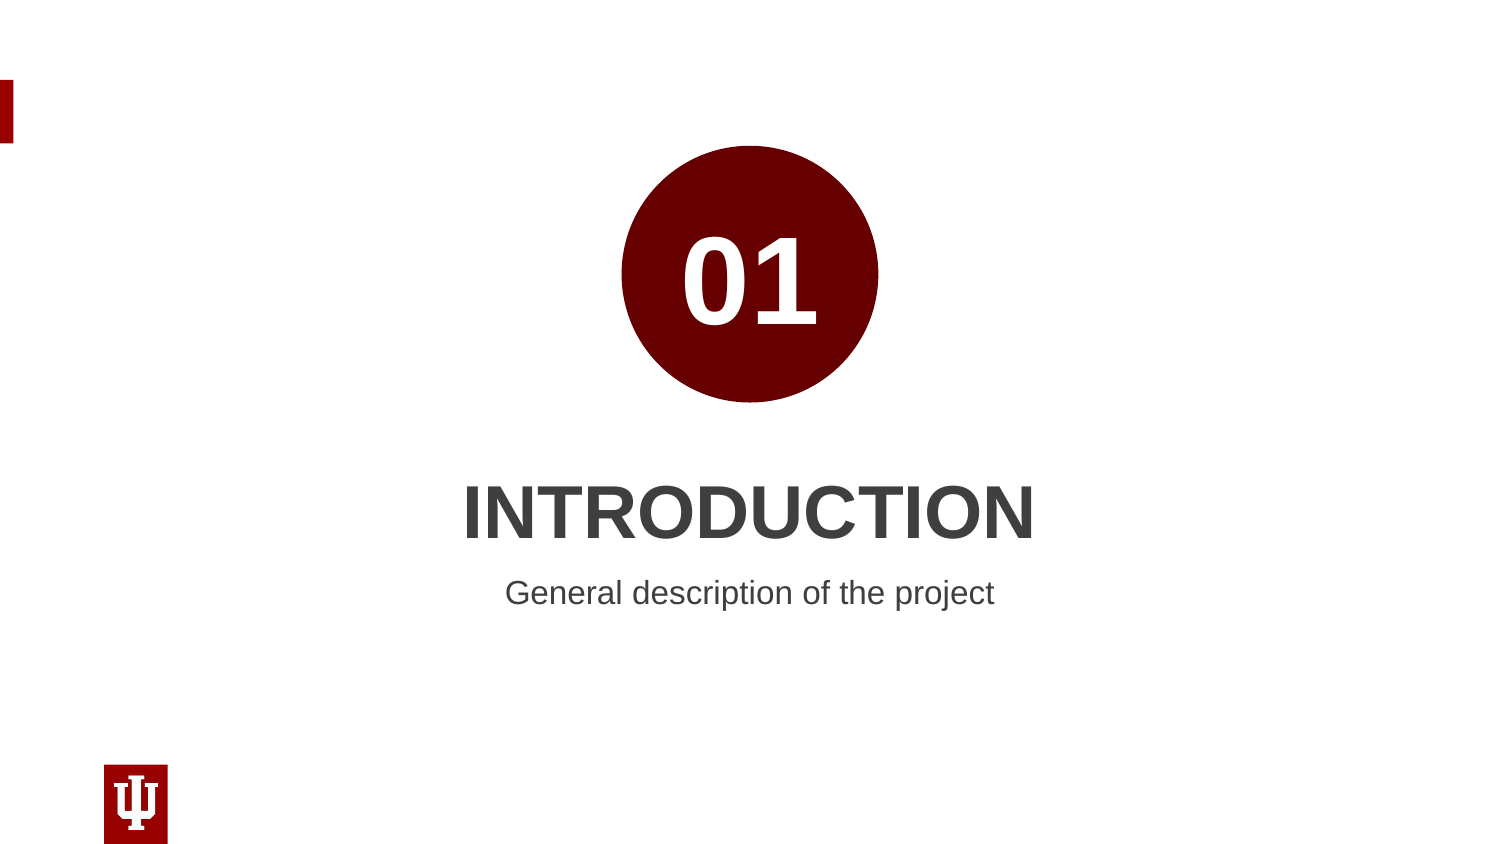

01
INTRODUCTION
General description of the project